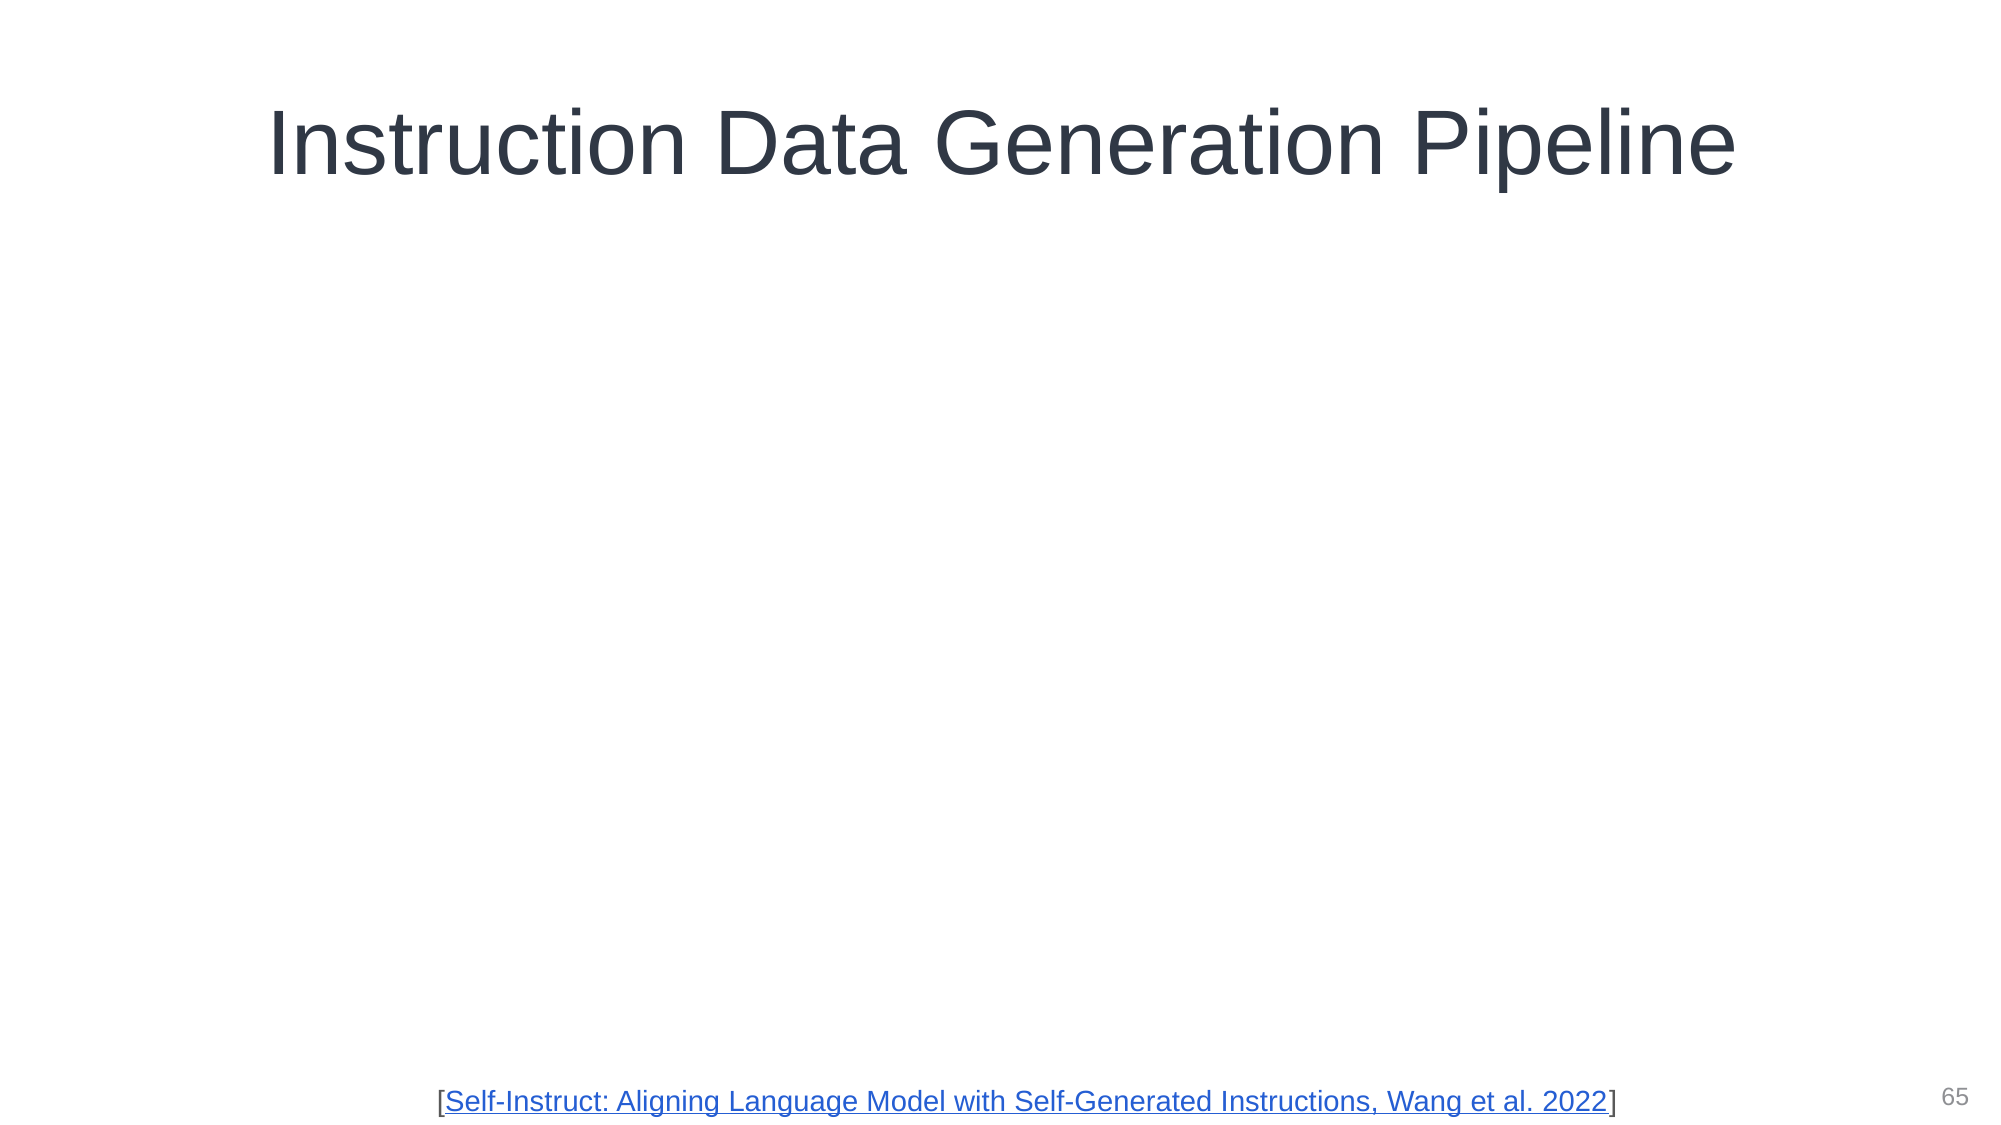

# Instruction Data Generation Pipeline

65
[Self-Instruct: Aligning Language Model with Self-Generated Instructions, Wang et al. 2022]